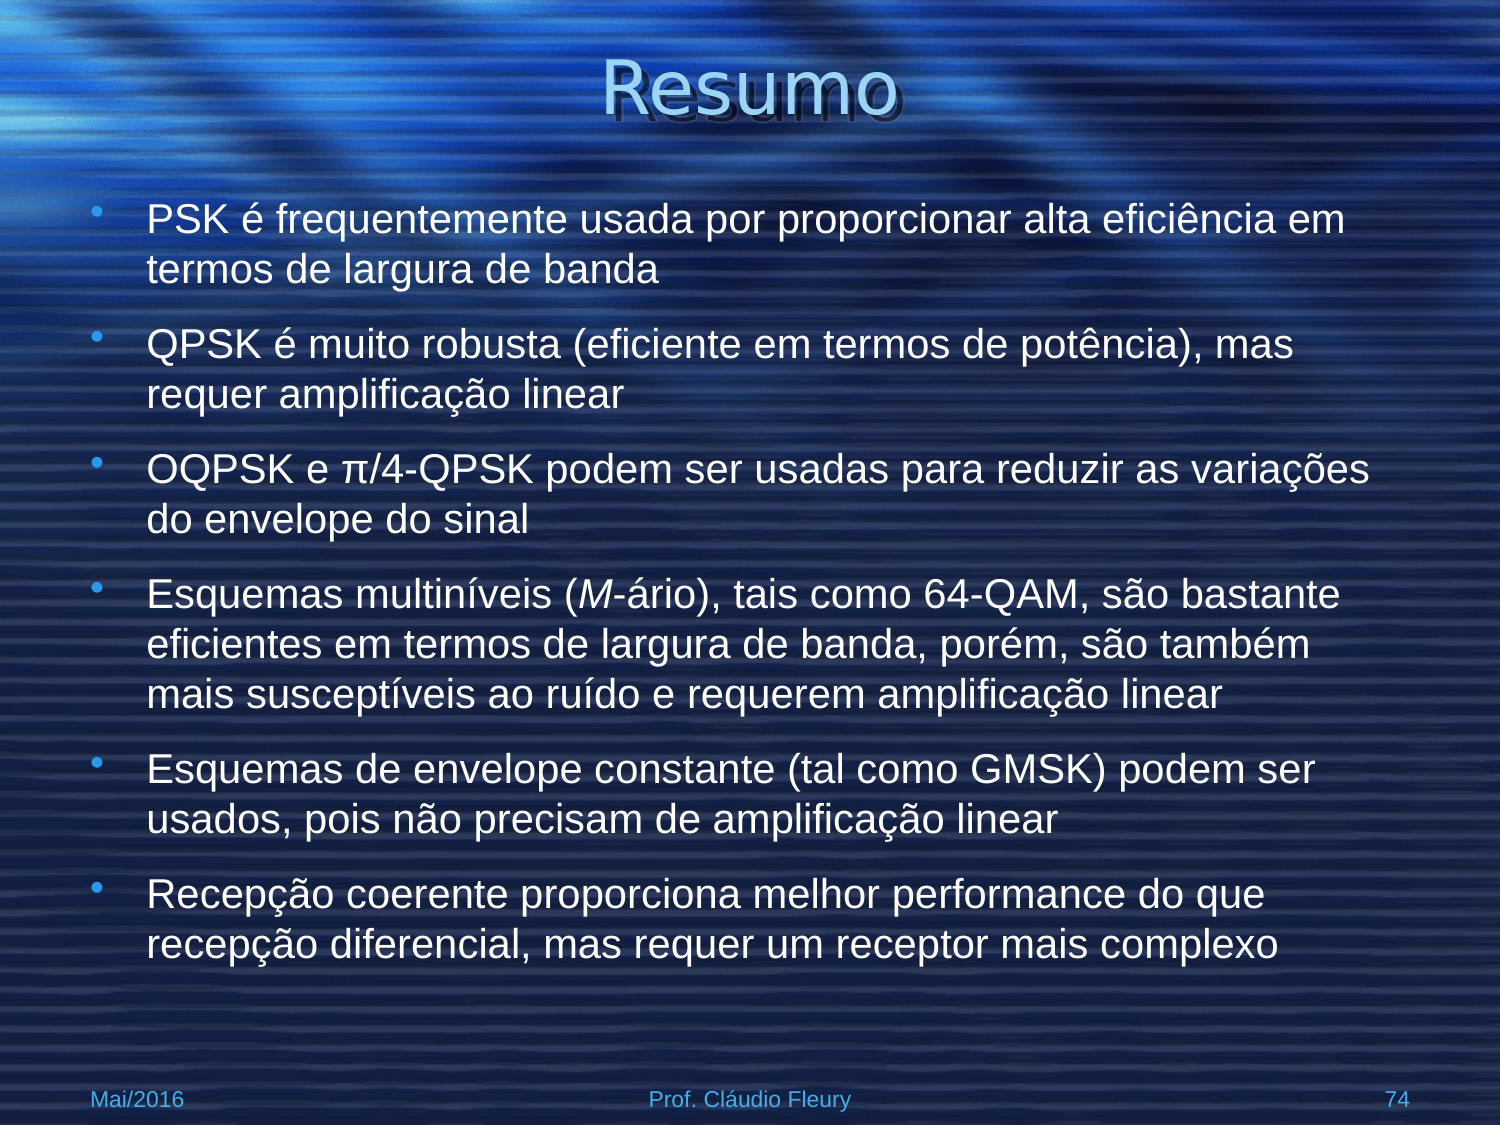

# Resumo
PSK é frequentemente usada por proporcionar alta eficiência em termos de largura de banda
QPSK é muito robusta (eficiente em termos de potência), mas requer amplificação linear
OQPSK e π/4-QPSK podem ser usadas para reduzir as variações do envelope do sinal
Esquemas multiníveis (M-ário), tais como 64-QAM, são bastante eficientes em termos de largura de banda, porém, são também
mais susceptíveis ao ruído e requerem amplificação linear
Esquemas de envelope constante (tal como GMSK) podem ser usados, pois não precisam de amplificação linear
Recepção coerente proporciona melhor performance do que recepção diferencial, mas requer um receptor mais complexo
Mai/2016
Prof. Cláudio Fleury
74